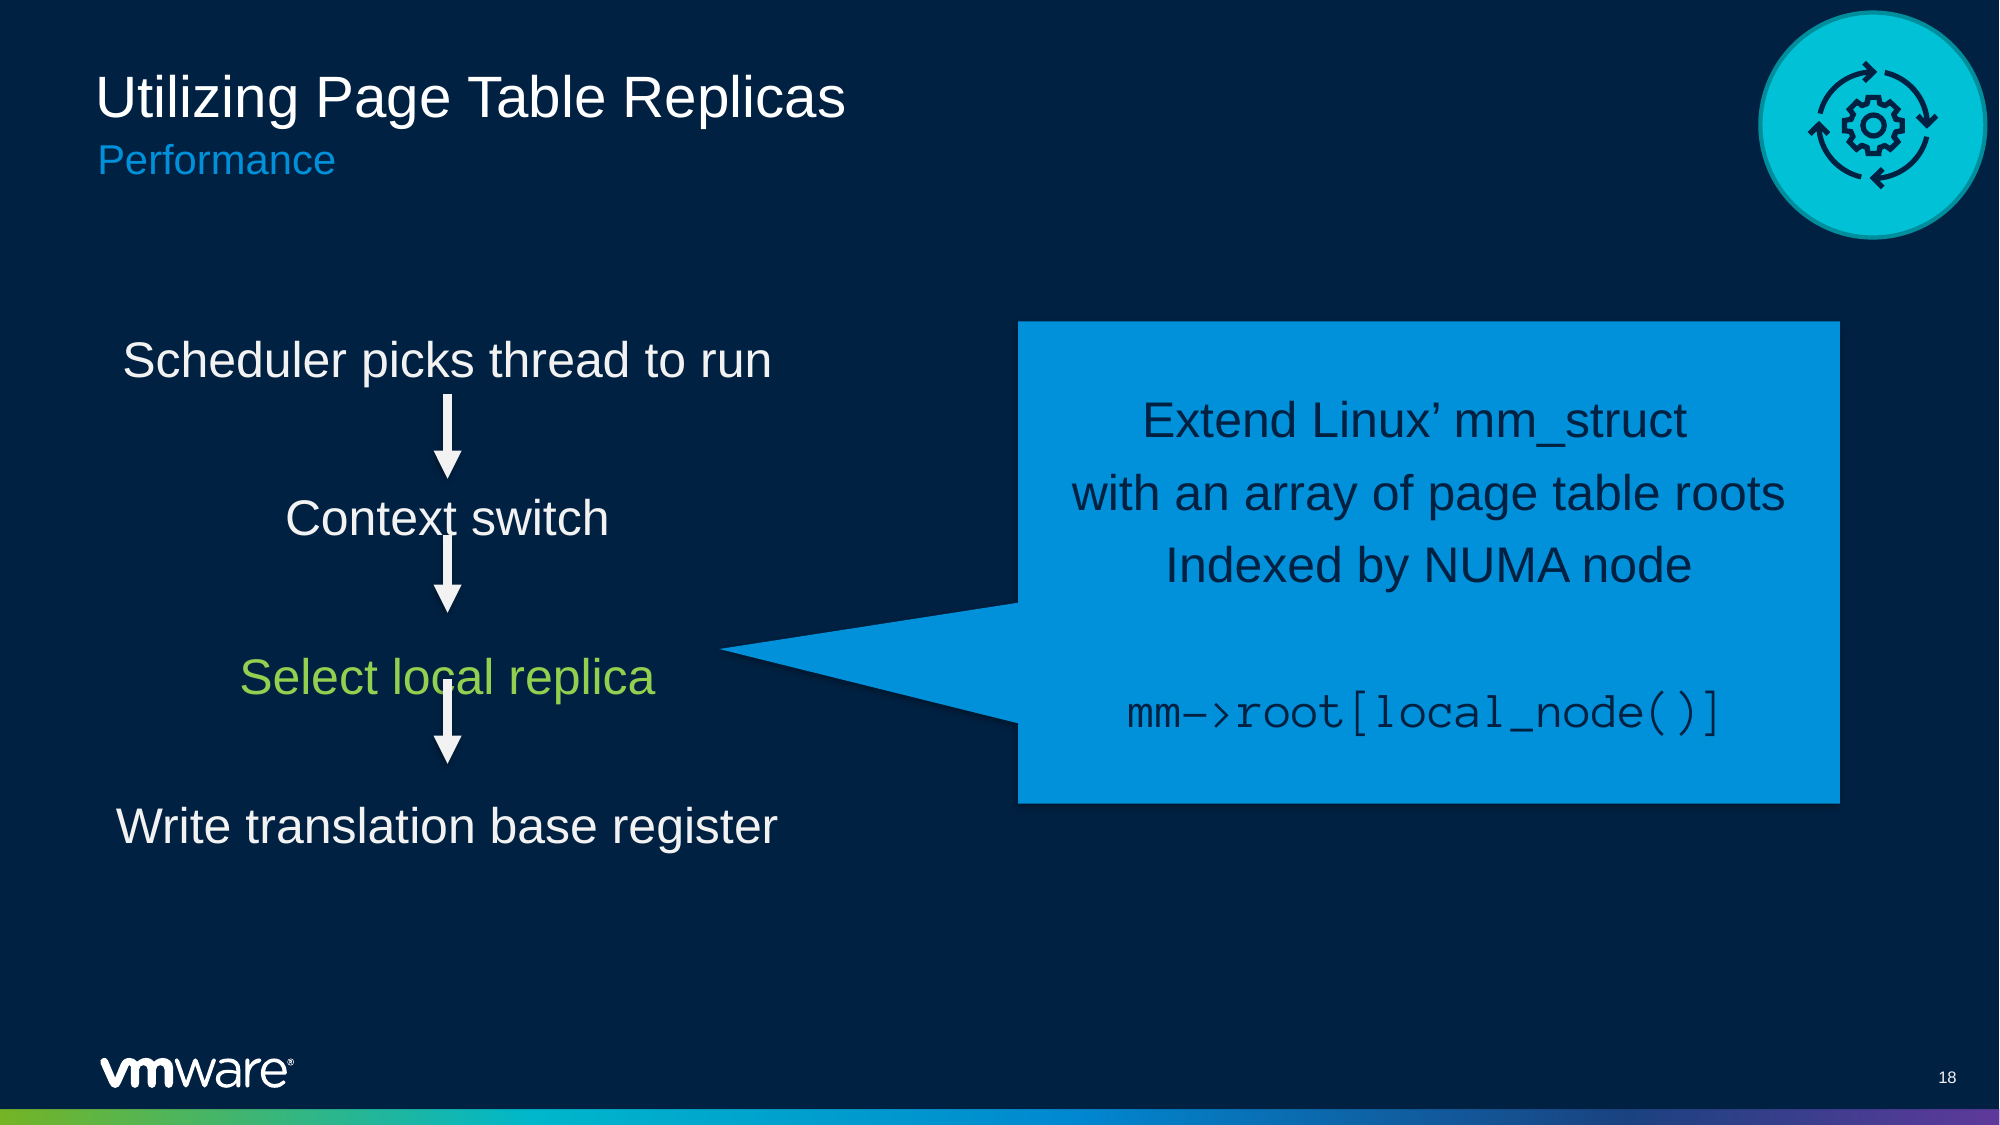

# Utilizing Page Table Replicas
Performance
Extend Linux’ mm_struct
with an array of page table roots
Indexed by NUMA node

mm->root[local_node()]
Scheduler picks thread to run

Context switch

Select local replica

Write translation base register

18